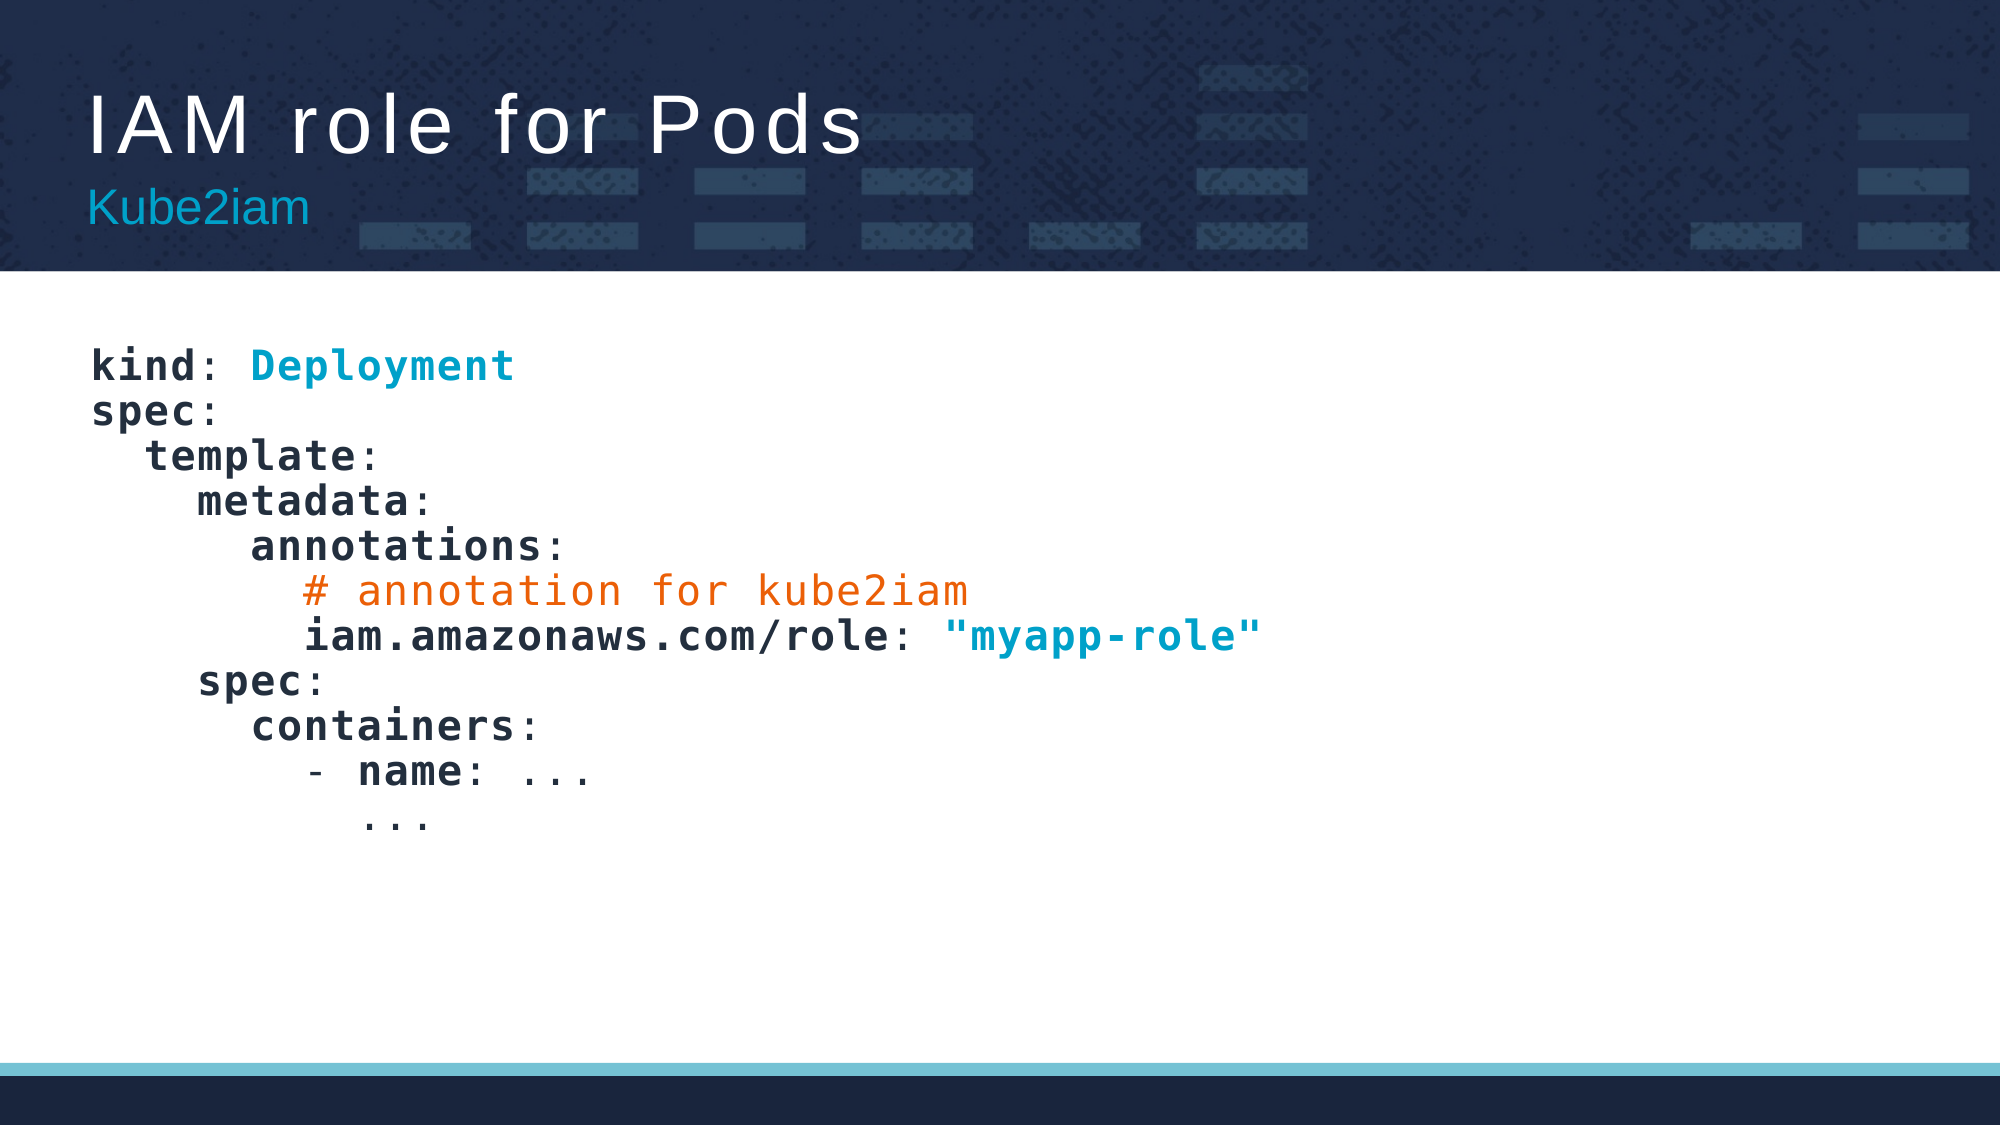

# IAM role for Pods
Kube2iam
kind: Deployment
spec:
  template:
    metadata:
      annotations:
        # annotation for kube2iam
        iam.amazonaws.com/role: "myapp-role"
    spec:
      containers:
        - name: ...
          ...